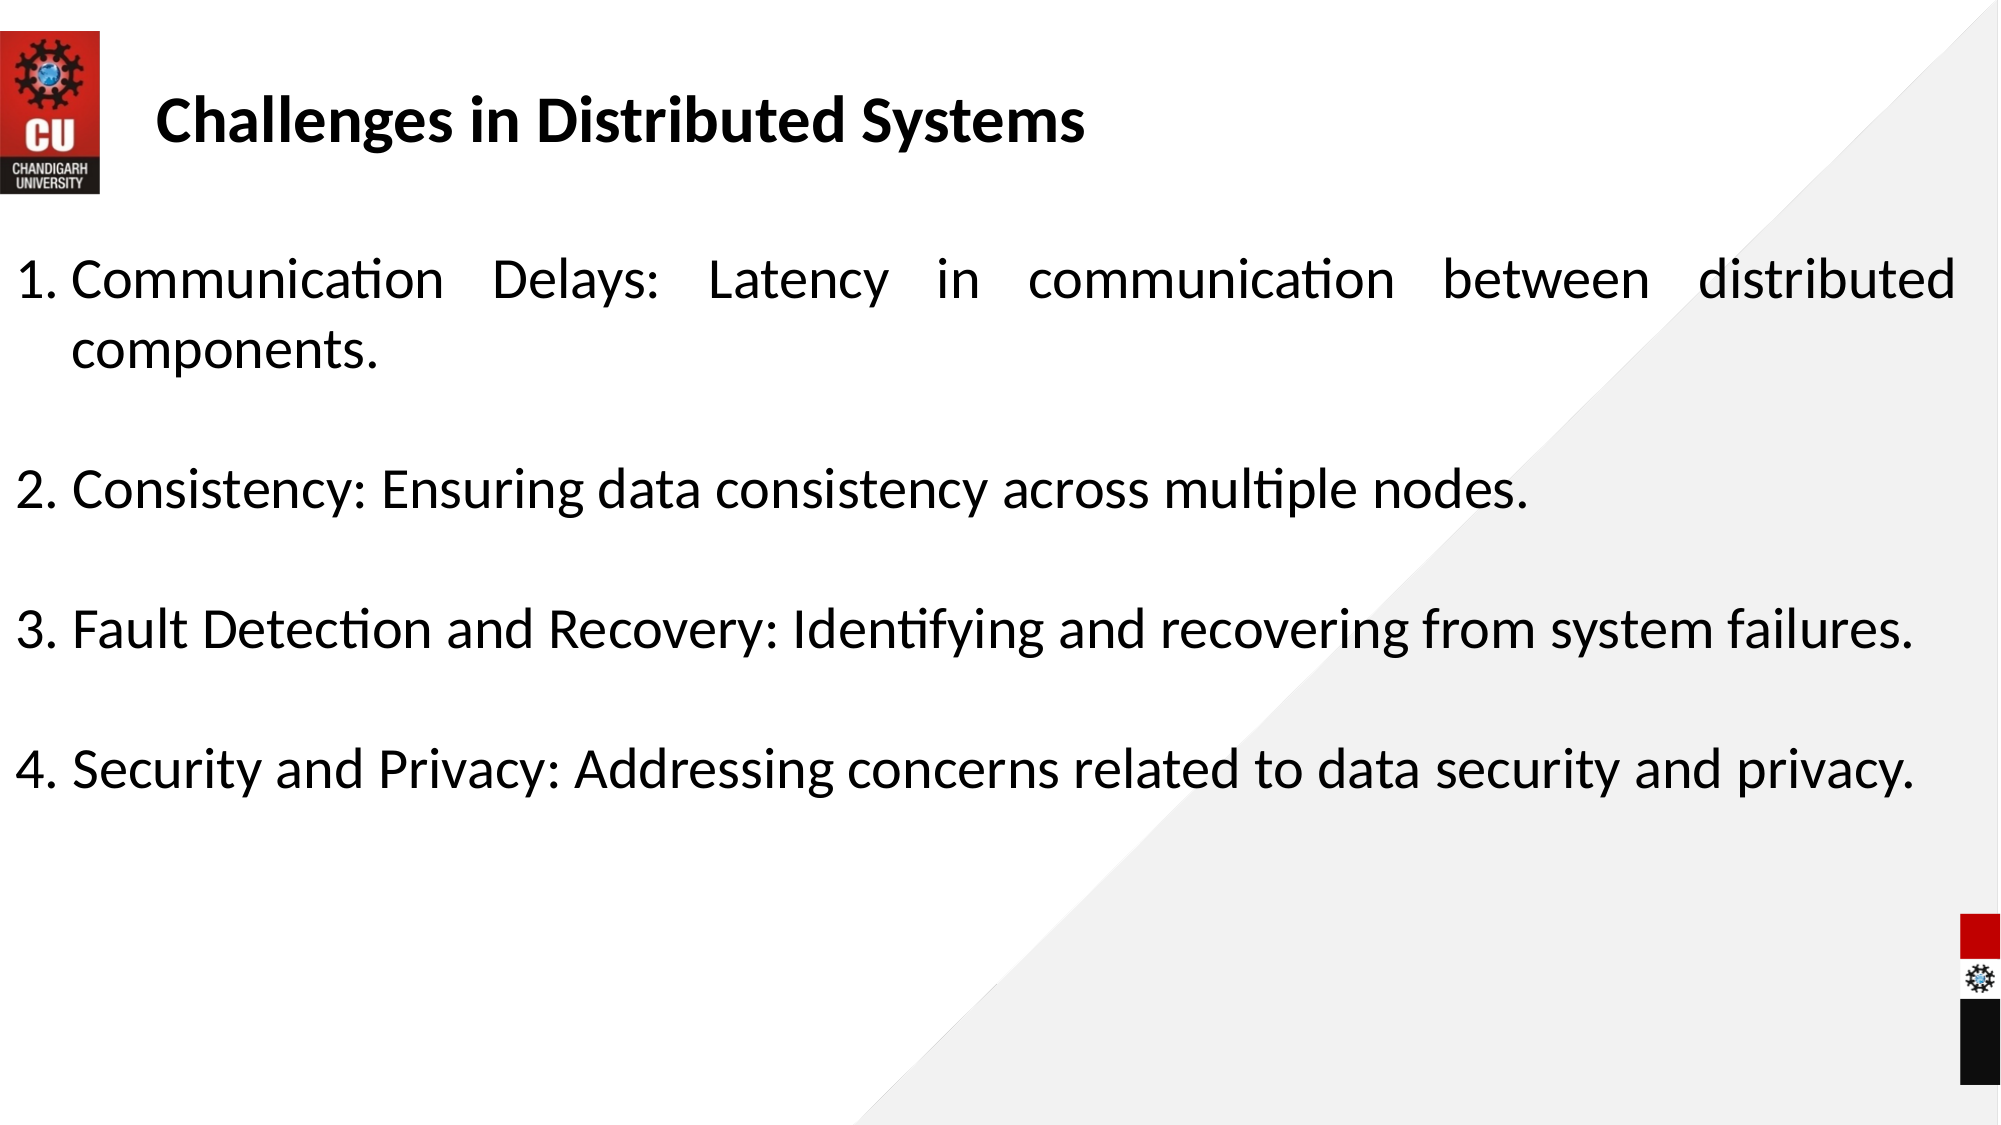

Challenges in Distributed Systems

Communication Delays: Latency in communication between distributed components.

2. Consistency: Ensuring data consistency across multiple nodes.

3. Fault Detection and Recovery: Identifying and recovering from system failures.

4. Security and Privacy: Addressing concerns related to data security and privacy.

19